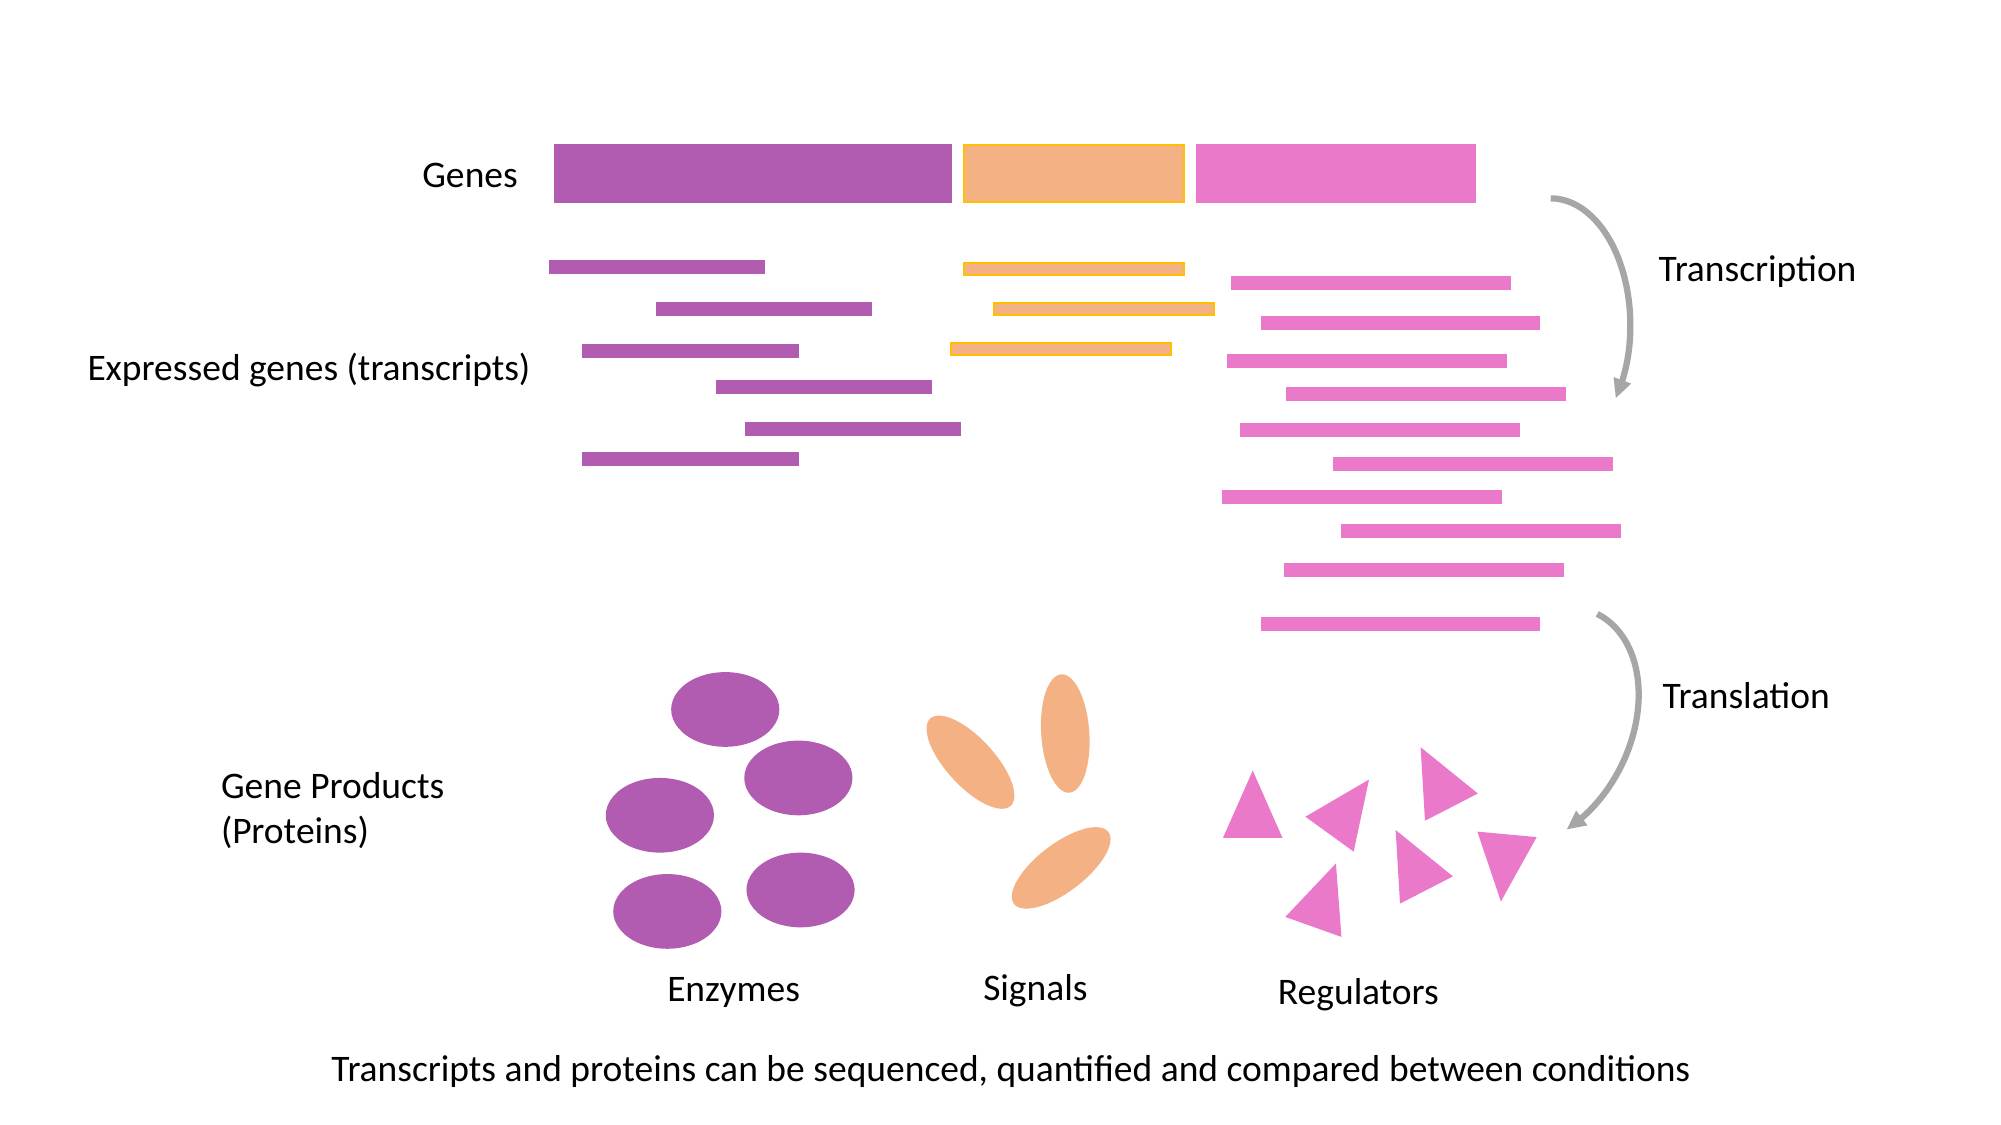

Genes

Transcription

Expressed genes (transcripts)

Translation

Gene Products (Proteins)

Signals
Enzymes
Regulators
Transcripts and proteins can be sequenced, quantified and compared between conditions